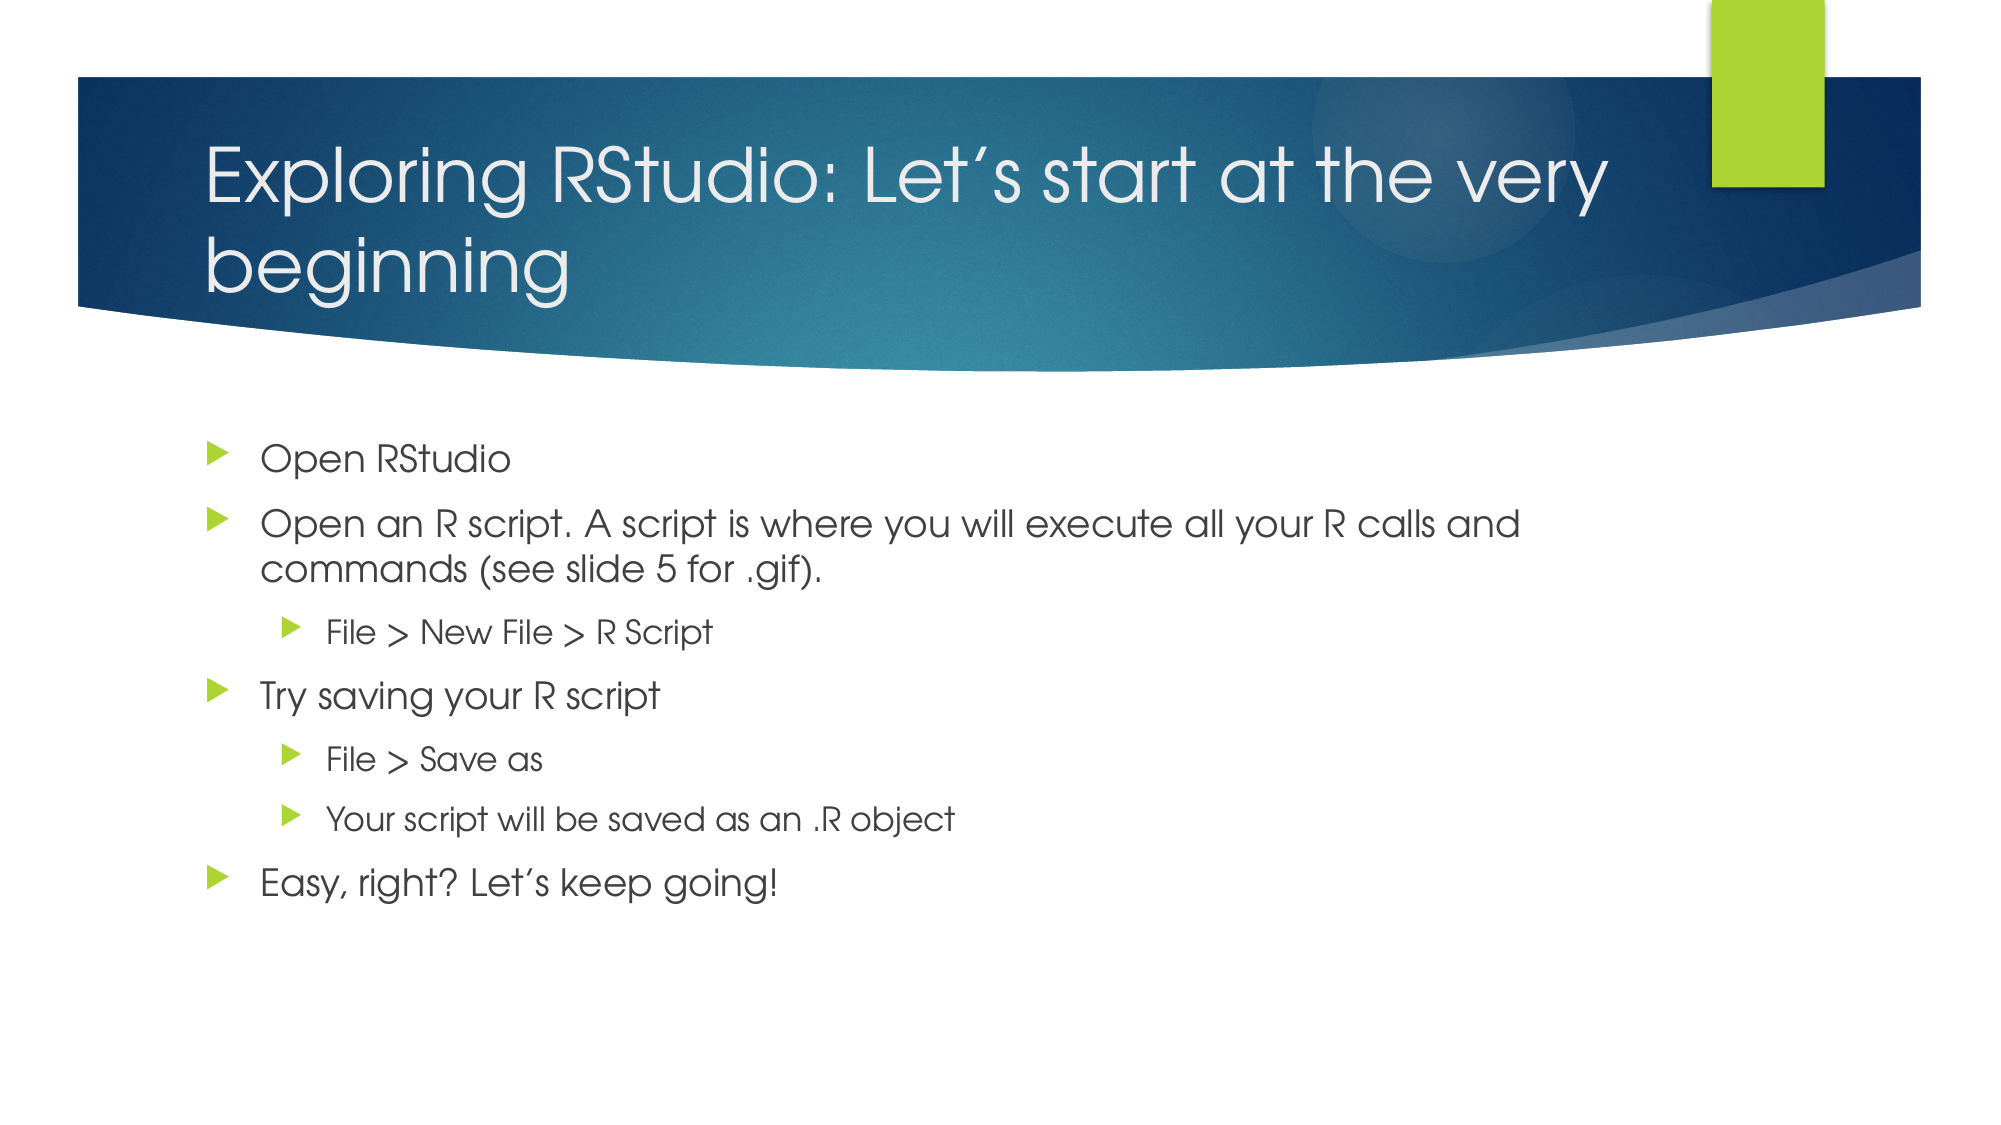

# Exploring RStudio: Let’s start at the very beginning
Open RStudio
Open an R script. A script is where you will execute all your R calls and commands (see slide 5 for .gif).
File > New File > R Script
Try saving your R script
File > Save as
Your script will be saved as an .R object
Easy, right? Let’s keep going!